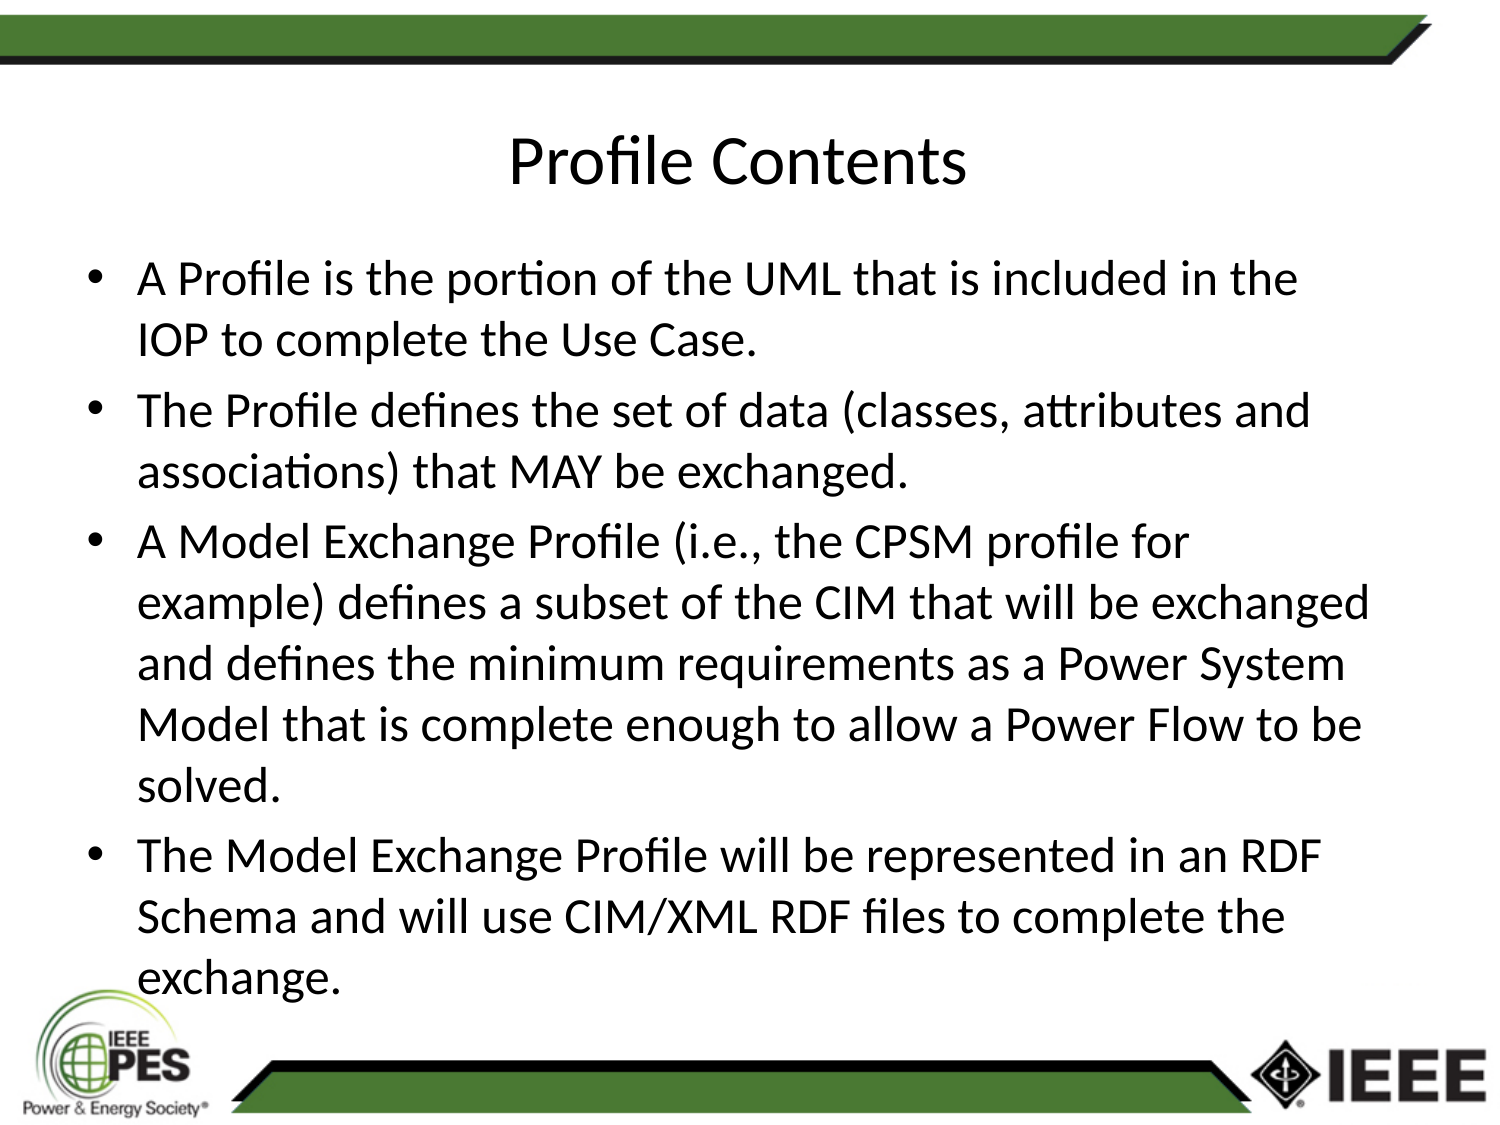

# Profile Contents
A Profile is the portion of the UML that is included in the IOP to complete the Use Case.
The Profile defines the set of data (classes, attributes and associations) that MAY be exchanged.
A Model Exchange Profile (i.e., the CPSM profile for example) defines a subset of the CIM that will be exchanged and defines the minimum requirements as a Power System Model that is complete enough to allow a Power Flow to be solved.
The Model Exchange Profile will be represented in an RDF Schema and will use CIM/XML RDF files to complete the exchange.